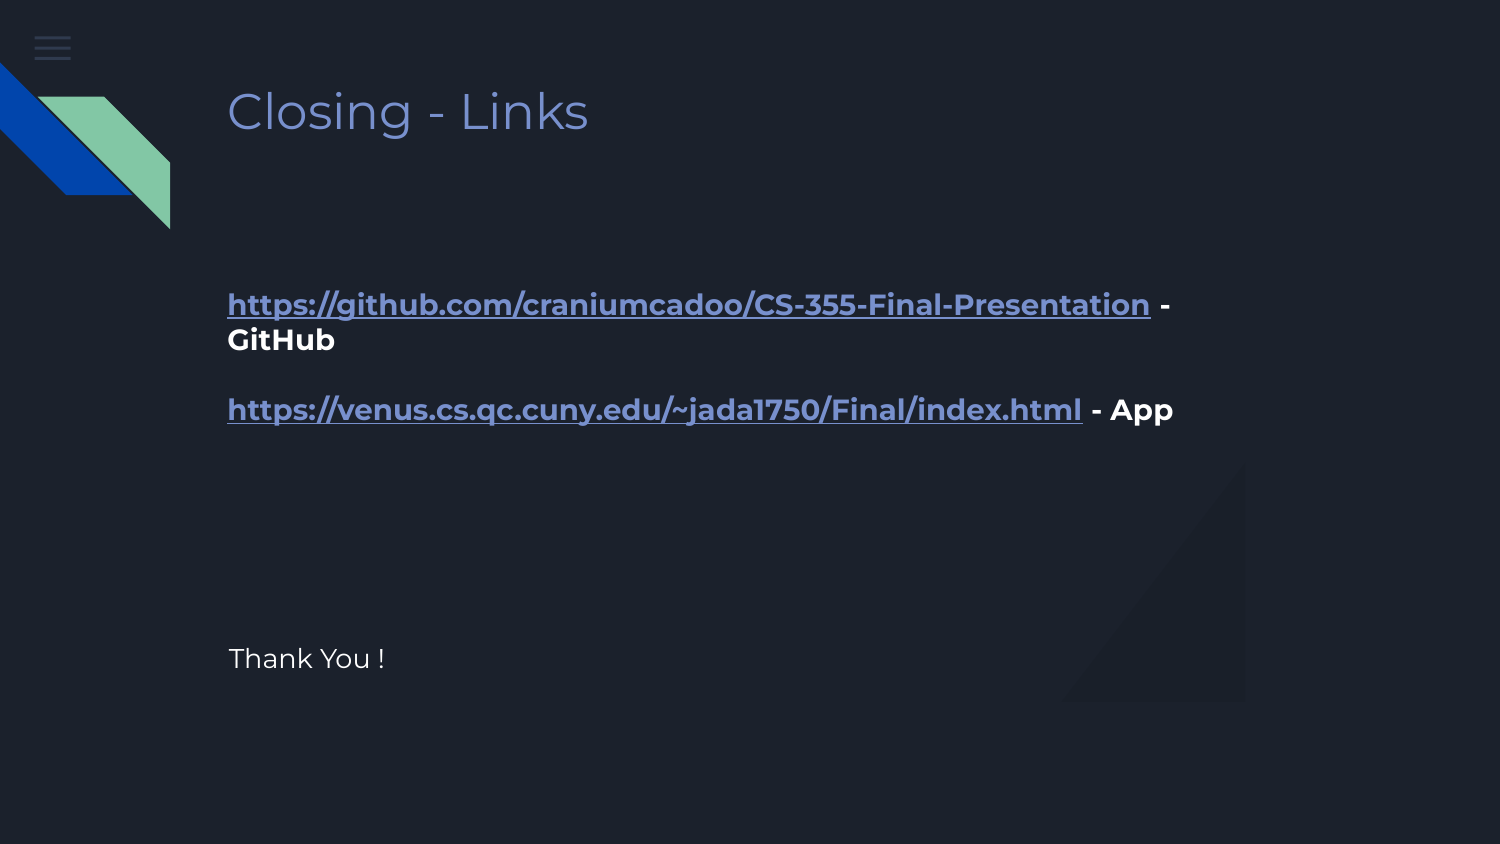

# Closing - Links
https://github.com/craniumcadoo/CS-355-Final-Presentation - GitHub

https://venus.cs.qc.cuny.edu/~jada1750/Final/index.html - App

Thank You !